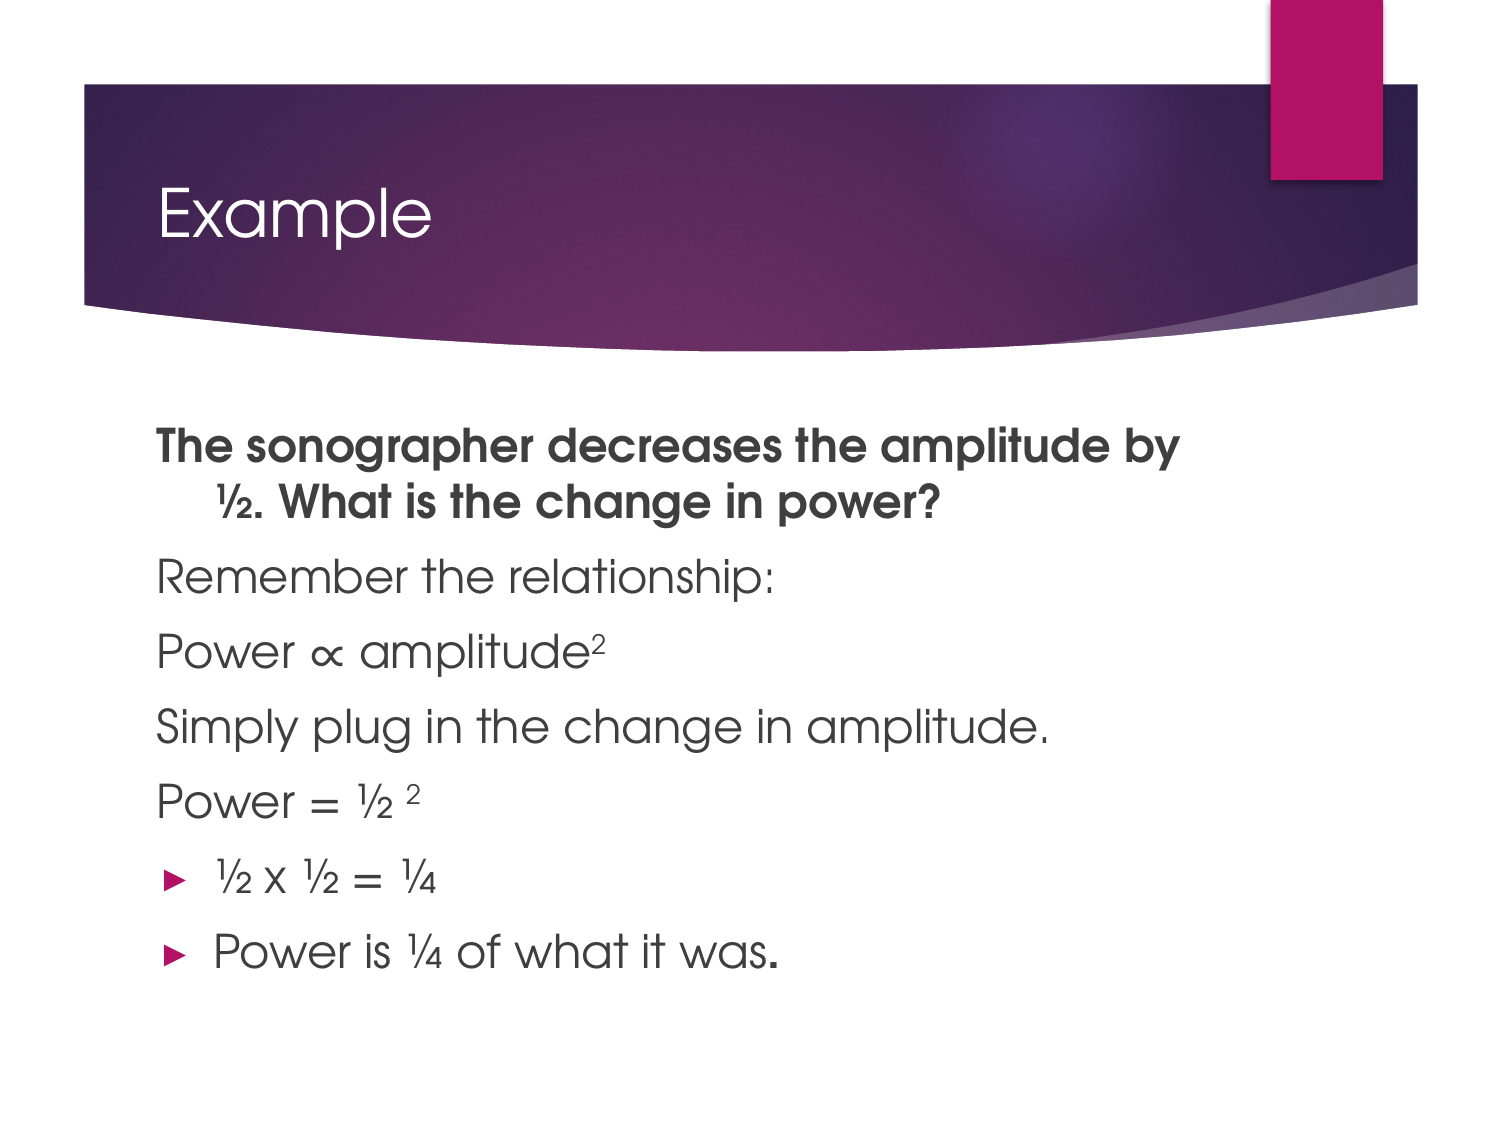

# Example
The sonographer decreases the amplitude by ½. What is the change in power?
Remember the relationship:
Power ∝ amplitude2
Simply plug in the change in amplitude.
Power = ½ 2
½ x ½ = ¼
Power is ¼ of what it was.